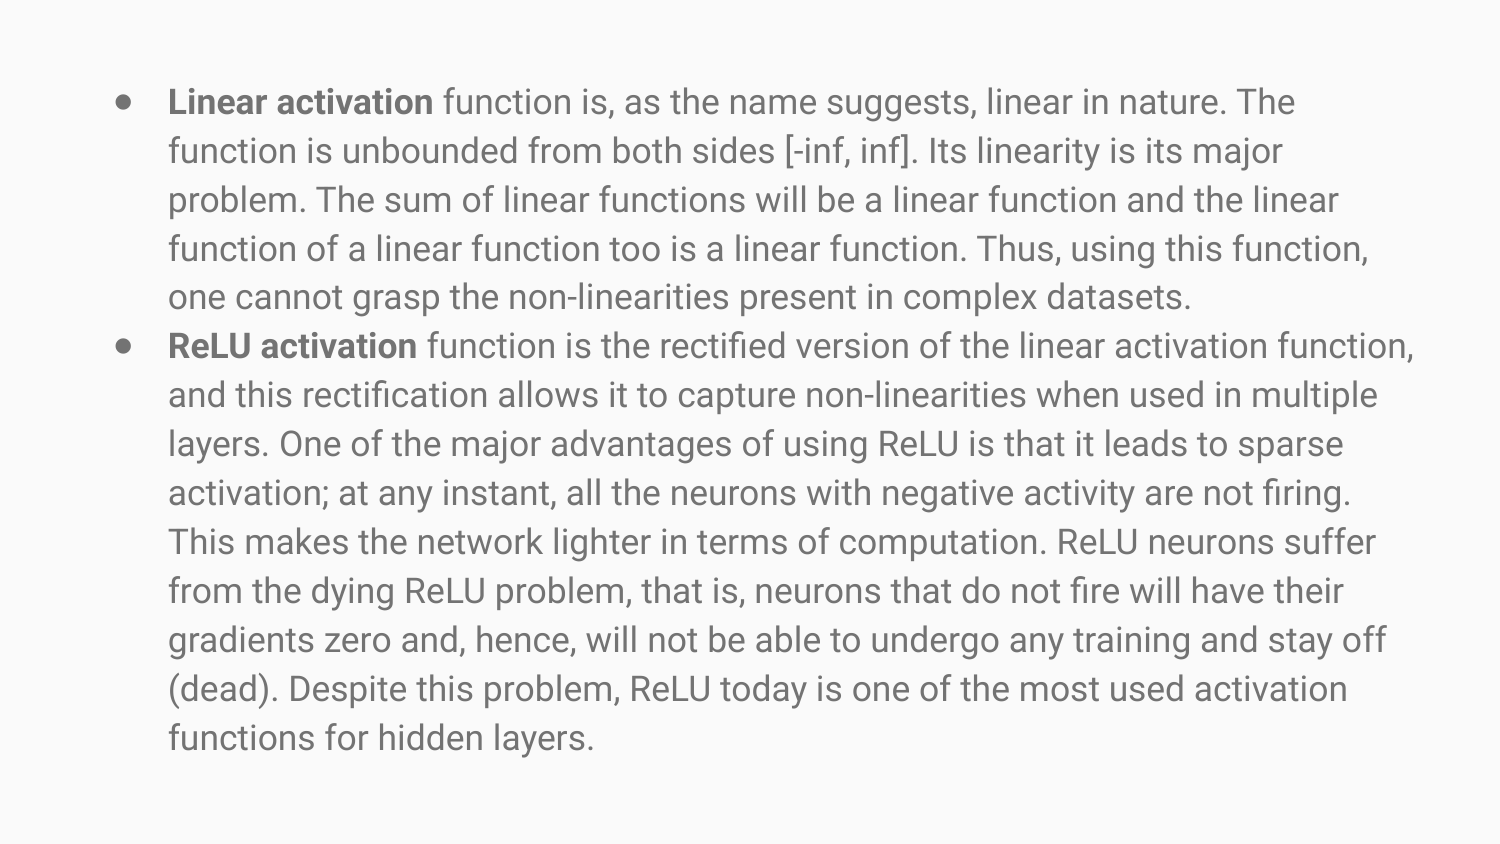

Linear activation function is, as the name suggests, linear in nature. The function is unbounded from both sides [-inf, inf]. Its linearity is its major problem. The sum of linear functions will be a linear function and the linear function of a linear function too is a linear function. Thus, using this function, one cannot grasp the non-linearities present in complex datasets.
ReLU activation function is the rectified version of the linear activation function, and this rectification allows it to capture non-linearities when used in multiple layers. One of the major advantages of using ReLU is that it leads to sparse activation; at any instant, all the neurons with negative activity are not firing. This makes the network lighter in terms of computation. ReLU neurons suffer from the dying ReLU problem, that is, neurons that do not fire will have their gradients zero and, hence, will not be able to undergo any training and stay off (dead). Despite this problem, ReLU today is one of the most used activation functions for hidden layers.